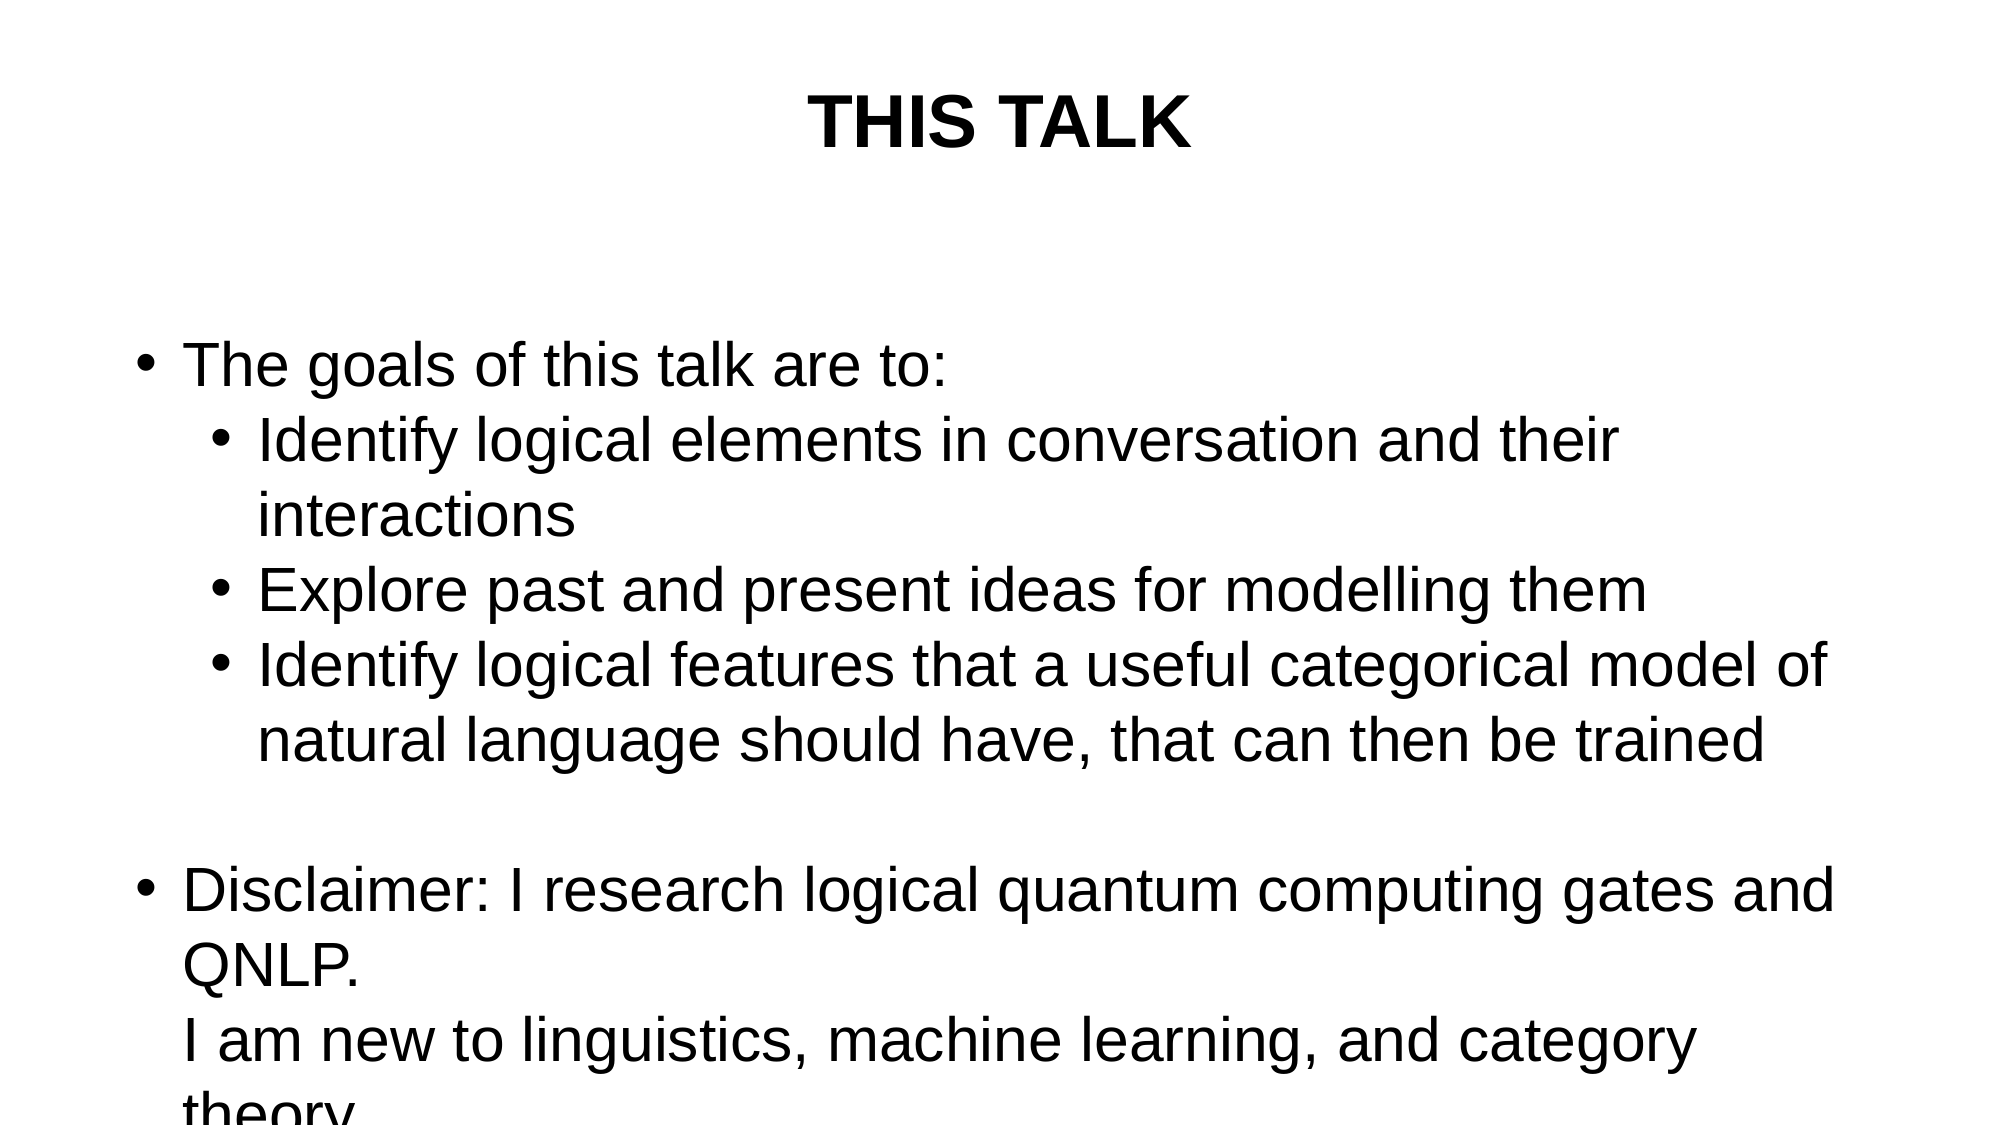

# This talk

The goals of this talk are to:
Identify logical elements in conversation and their interactions
Explore past and present ideas for modelling them
Identify logical features that a useful categorical model of natural language should have, that can then be trained

Disclaimer: I research logical quantum computing gates and QNLP.
I am new to linguistics, machine learning, and category theory.